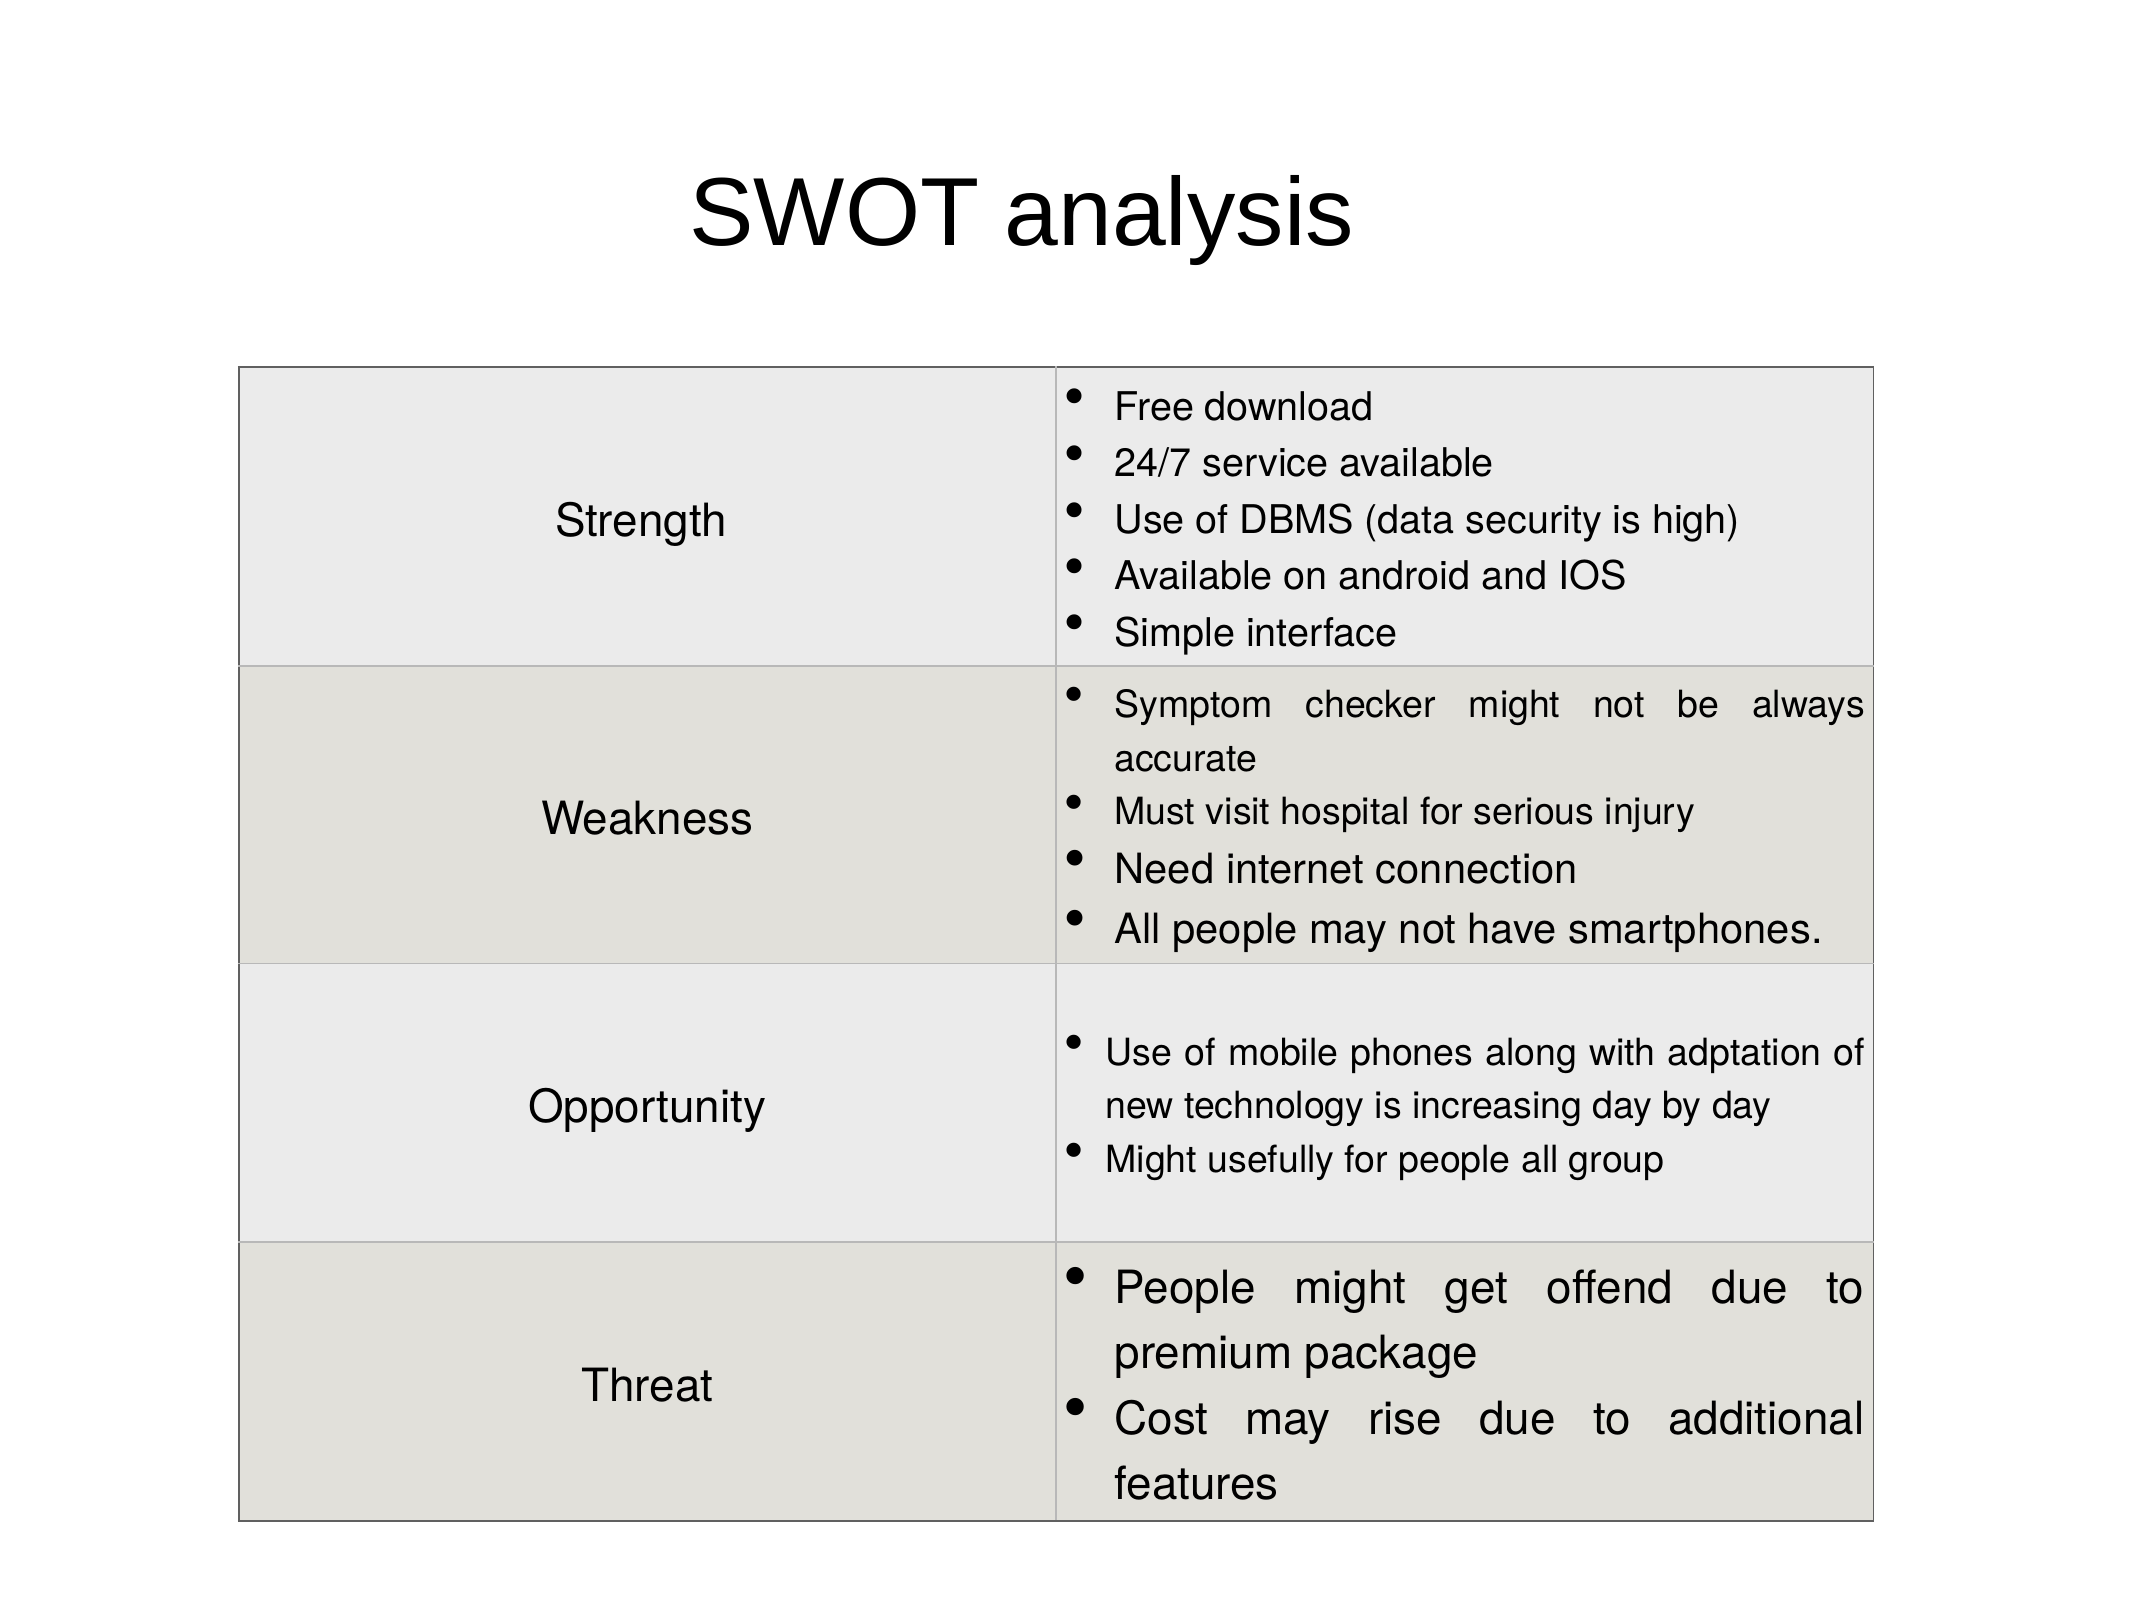

# SWOT analysis
| Strength | Free download 24/7 service available Use of DBMS (data security is high) Available on android and IOS Simple interface |
| --- | --- |
| Weakness | Symptom checker might not be always accurate Must visit hospital for serious injury Need internet connection All people may not have smartphones. |
| Opportunity | Use of mobile phones along with adptation of new technology is increasing day by day Might usefully for people all group |
| Threat | People might get offend due to premium package Cost may rise due to additional features |